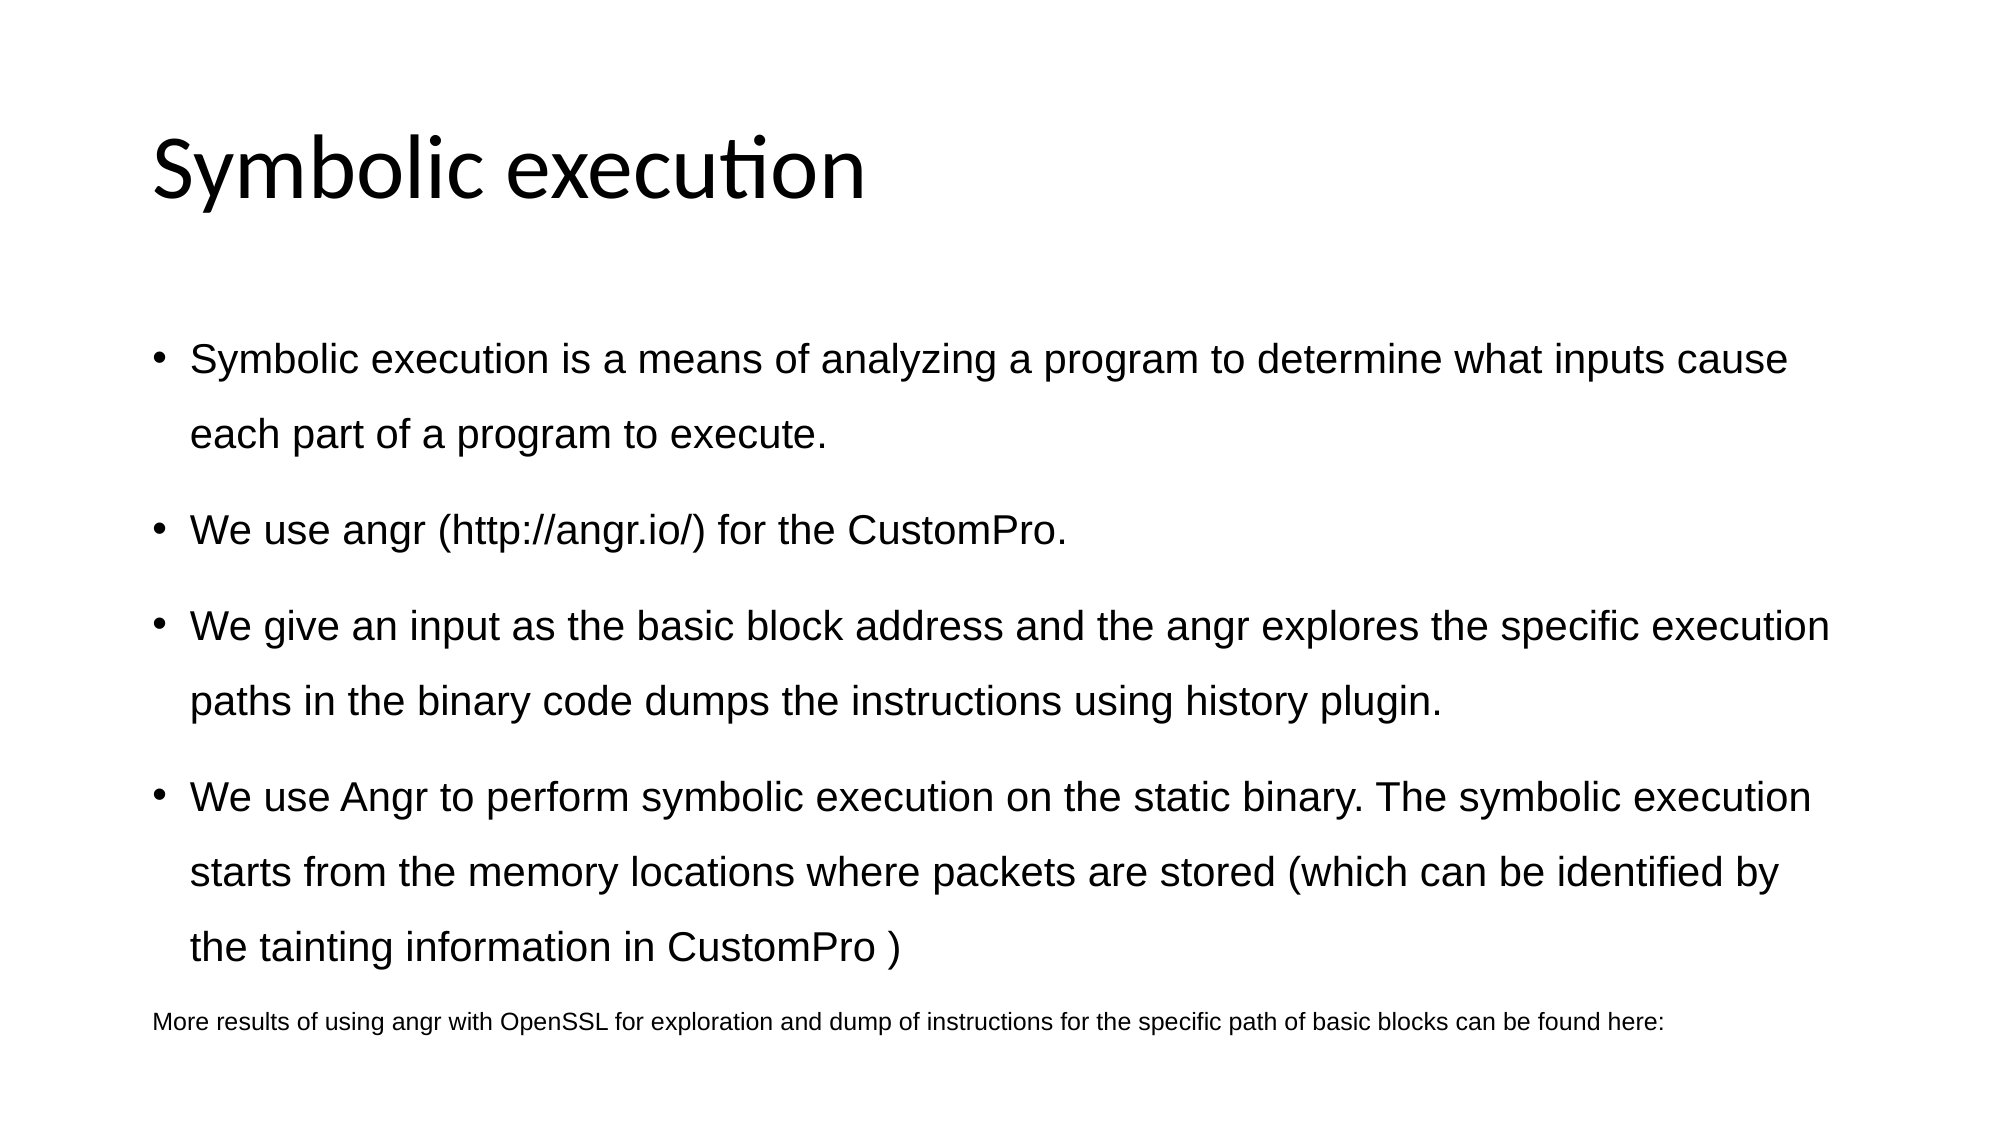

# Symbolic execution
Symbolic execution is a means of analyzing a program to determine what inputs cause each part of a program to execute.
We use angr (http://angr.io/) for the CustomPro.
We give an input as the basic block address and the angr explores the specific execution paths in the binary code dumps the instructions using history plugin.
We use Angr to perform symbolic execution on the static binary. The symbolic execution starts from the memory locations where packets are stored (which can be identified by the tainting information in CustomPro )
More results of using angr with OpenSSL for exploration and dump of instructions for the specific path of basic blocks can be found here: